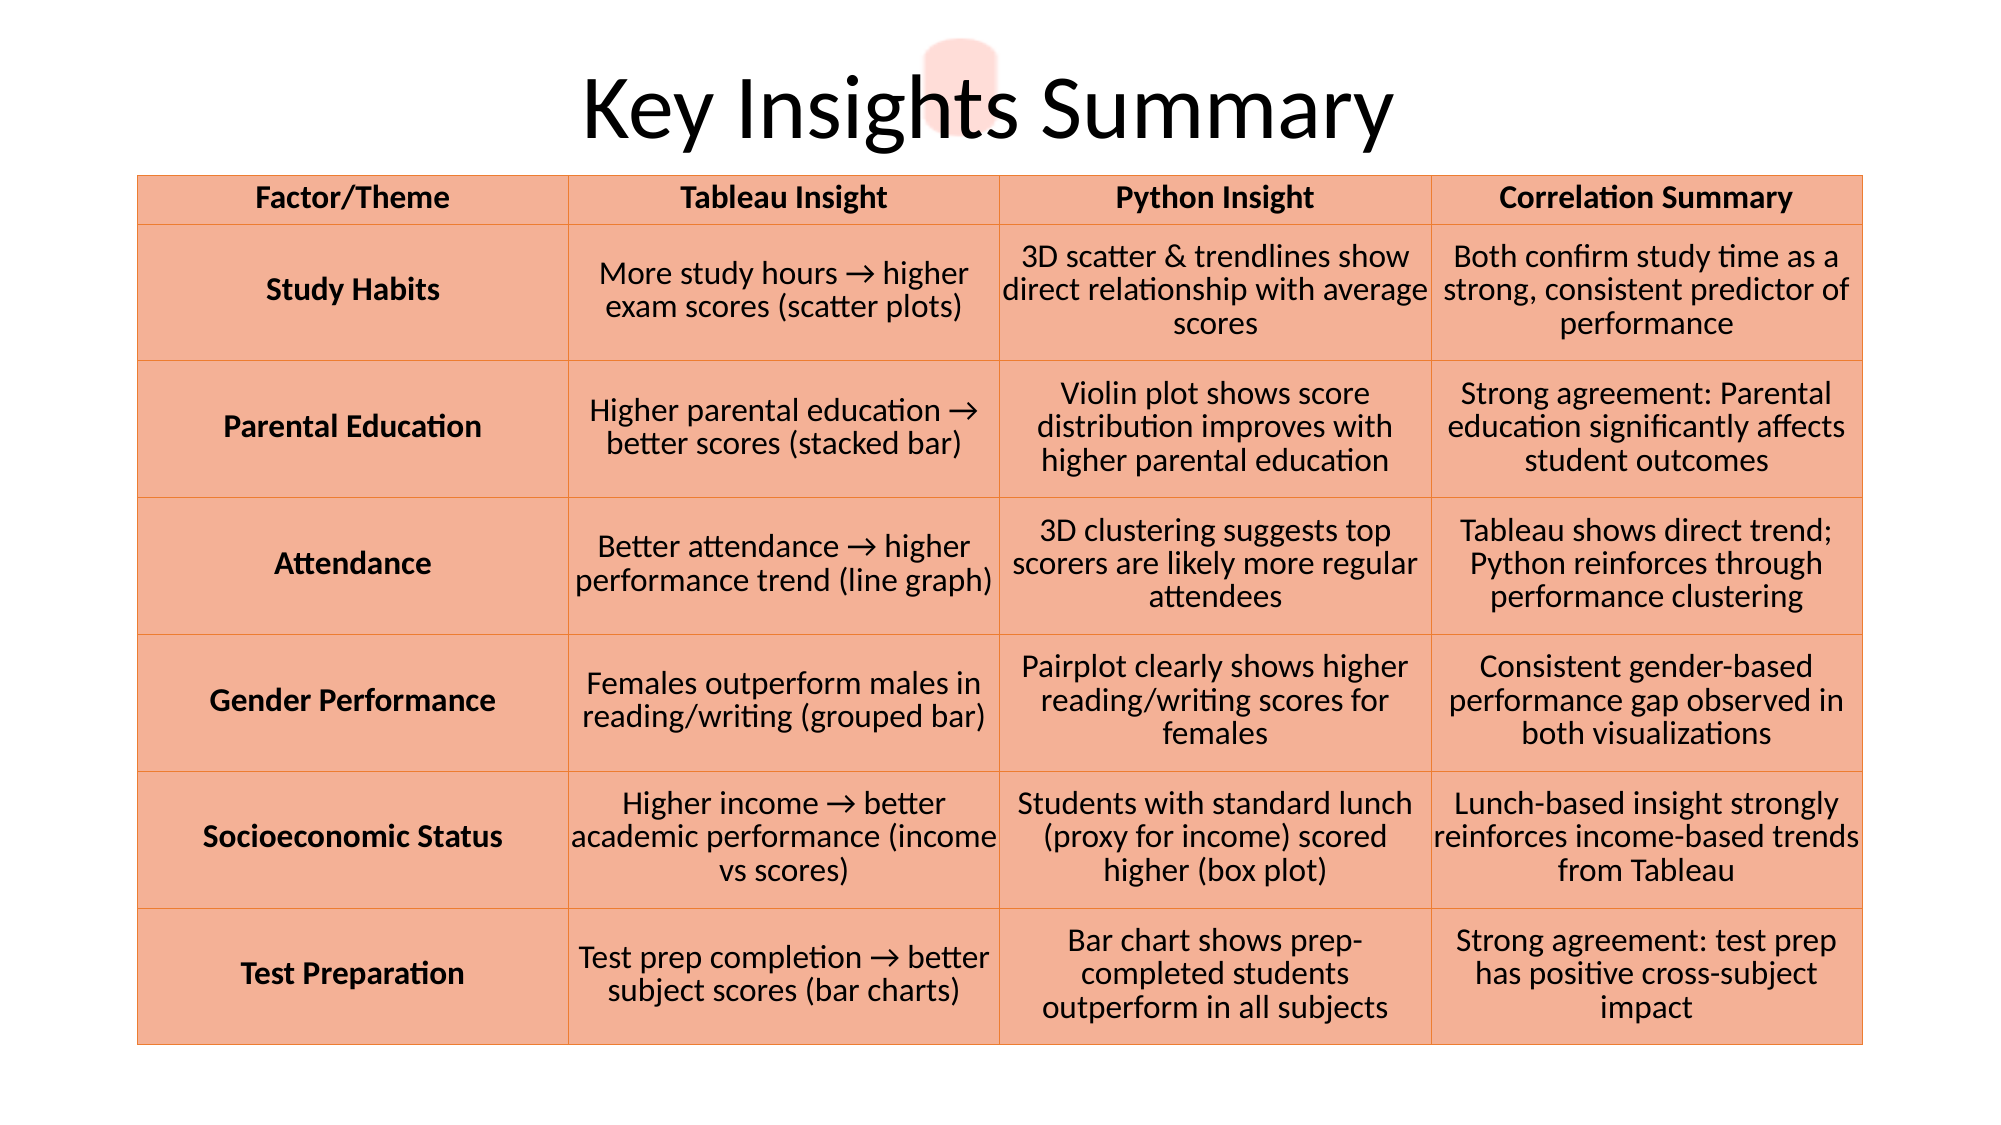

# Key Insights Summary
| Factor/Theme | Tableau Insight | Python Insight | Correlation Summary |
| --- | --- | --- | --- |
| Study Habits | More study hours → higher exam scores (scatter plots) | 3D scatter & trendlines show direct relationship with average scores | Both confirm study time as a strong, consistent predictor of performance |
| Parental Education | Higher parental education → better scores (stacked bar) | Violin plot shows score distribution improves with higher parental education | Strong agreement: Parental education significantly affects student outcomes |
| Attendance | Better attendance → higher performance trend (line graph) | 3D clustering suggests top scorers are likely more regular attendees | Tableau shows direct trend; Python reinforces through performance clustering |
| Gender Performance | Females outperform males in reading/writing (grouped bar) | Pairplot clearly shows higher reading/writing scores for females | Consistent gender-based performance gap observed in both visualizations |
| Socioeconomic Status | Higher income → better academic performance (income vs scores) | Students with standard lunch (proxy for income) scored higher (box plot) | Lunch-based insight strongly reinforces income-based trends from Tableau |
| Test Preparation | Test prep completion → better subject scores (bar charts) | Bar chart shows prep-completed students outperform in all subjects | Strong agreement: test prep has positive cross-subject impact |